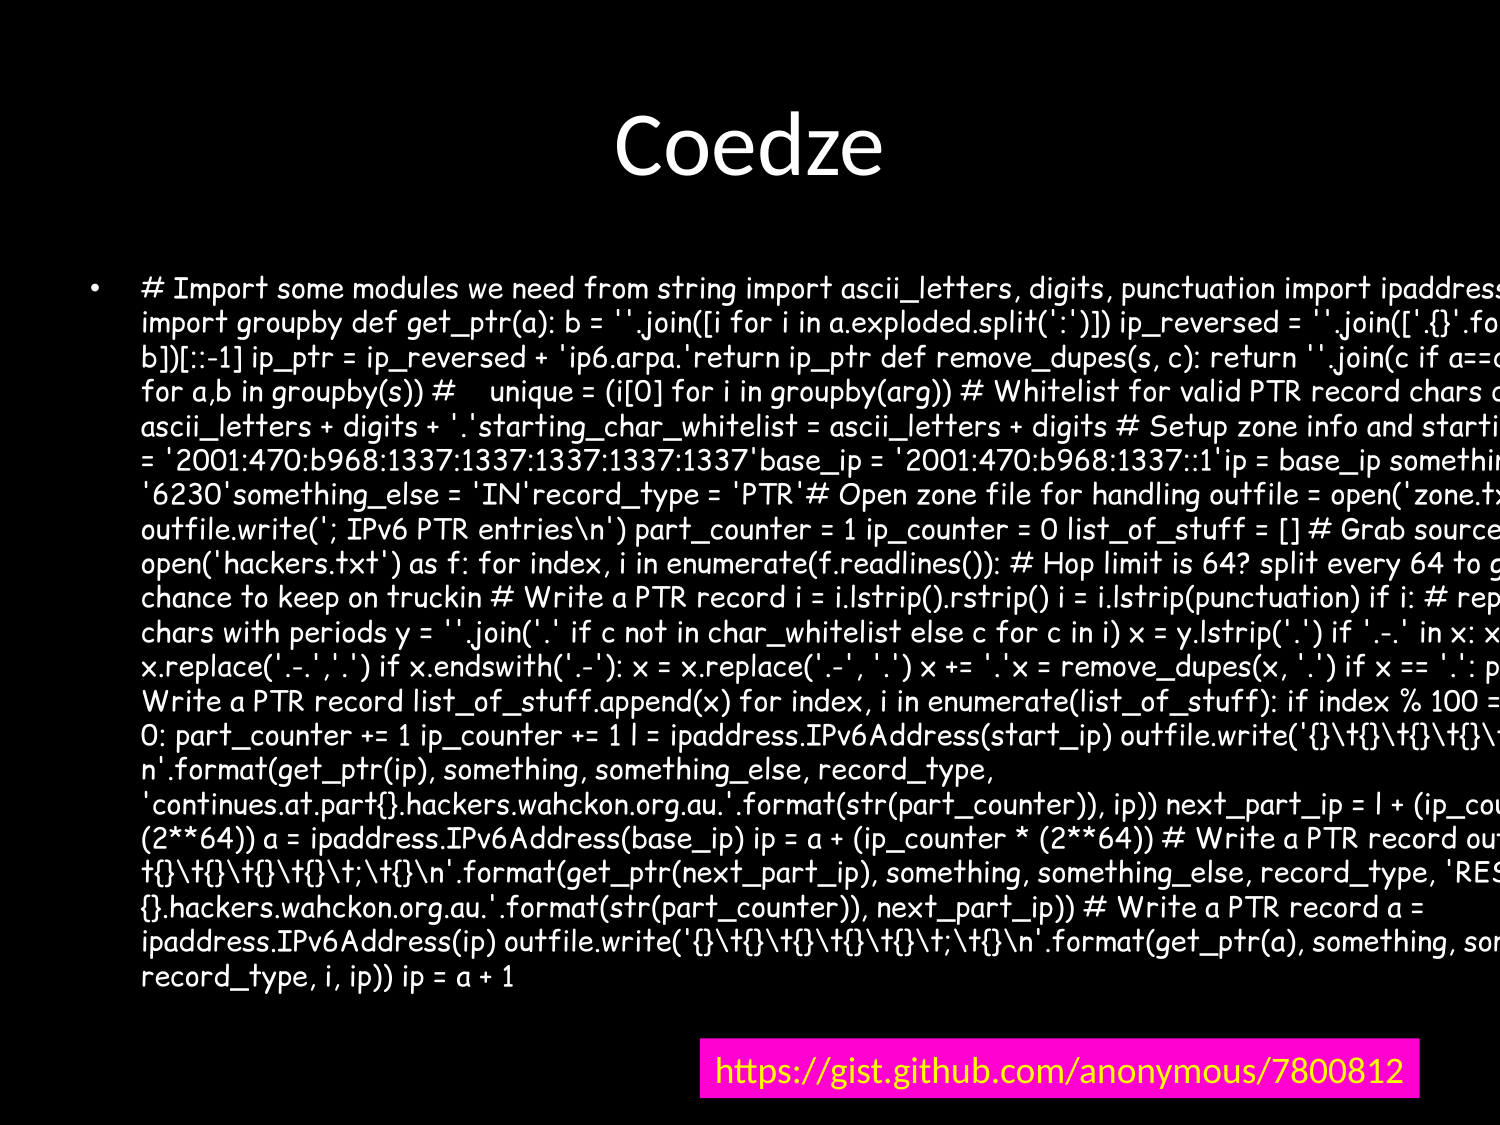

# Coedze
# Import some modules we need from string import ascii_letters, digits, punctuation import ipaddress from itertools import groupby def get_ptr(a): b = ''.join([i for i in a.exploded.split(':')]) ip_reversed = ''.join(['.{}'.format(i) for i in b])[::-1] ip_ptr = ip_reversed + 'ip6.arpa.'return ip_ptr def remove_dupes(s, c): return ''.join(c if a==c else ''.join(b) for a,b in groupby(s)) #    unique = (i[0] for i in groupby(arg)) # Whitelist for valid PTR record chars char_whitelist = ascii_letters + digits + '.'starting_char_whitelist = ascii_letters + digits # Setup zone info and starting IP start_ip = '2001:470:b968:1337:1337:1337:1337:1337'base_ip = '2001:470:b968:1337::1'ip = base_ip something = '6230'something_else = 'IN'record_type = 'PTR'# Open zone file for handling outfile = open('zone.txt', 'a') outfile.write('; IPv6 PTR entries\n') part_counter = 1 ip_counter = 0 list_of_stuff = [] # Grab source text with open('hackers.txt') as f: for index, i in enumerate(f.readlines()): # Hop limit is 64? split every 64 to give people a chance to keep on truckin # Write a PTR record i = i.lstrip().rstrip() i = i.lstrip(punctuation) if i: # replace shitty chars with periods y = ''.join('.' if c not in char_whitelist else c for c in i) x = y.lstrip('.') if '.-.' in x: x = x.replace('.-.','.') if x.endswith('.-'): x = x.replace('.-', '.') x += '.'x = remove_dupes(x, '.') if x == '.': pass else: # Write a PTR record list_of_stuff.append(x) for index, i in enumerate(list_of_stuff): if index % 100 == 0 and index != 0: part_counter += 1 ip_counter += 1 l = ipaddress.IPv6Address(start_ip) outfile.write('{}\t{}\t{}\t{}\t{}\t;\t{}\n'.format(get_ptr(ip), something, something_else, record_type, 'continues.at.part{}.hackers.wahckon.org.au.'.format(str(part_counter)), ip)) next_part_ip = l + (ip_counter * (2**64)) a = ipaddress.IPv6Address(base_ip) ip = a + (ip_counter * (2**64)) # Write a PTR record outfile.write('{}\t{}\t{}\t{}\t{}\t;\t{}\n'.format(get_ptr(next_part_ip), something, something_else, record_type, 'RESUMING.PART.{}.hackers.wahckon.org.au.'.format(str(part_counter)), next_part_ip)) # Write a PTR record a = ipaddress.IPv6Address(ip) outfile.write('{}\t{}\t{}\t{}\t{}\t;\t{}\n'.format(get_ptr(a), something, something_else, record_type, i, ip)) ip = a + 1
https://gist.github.com/anonymous/7800812